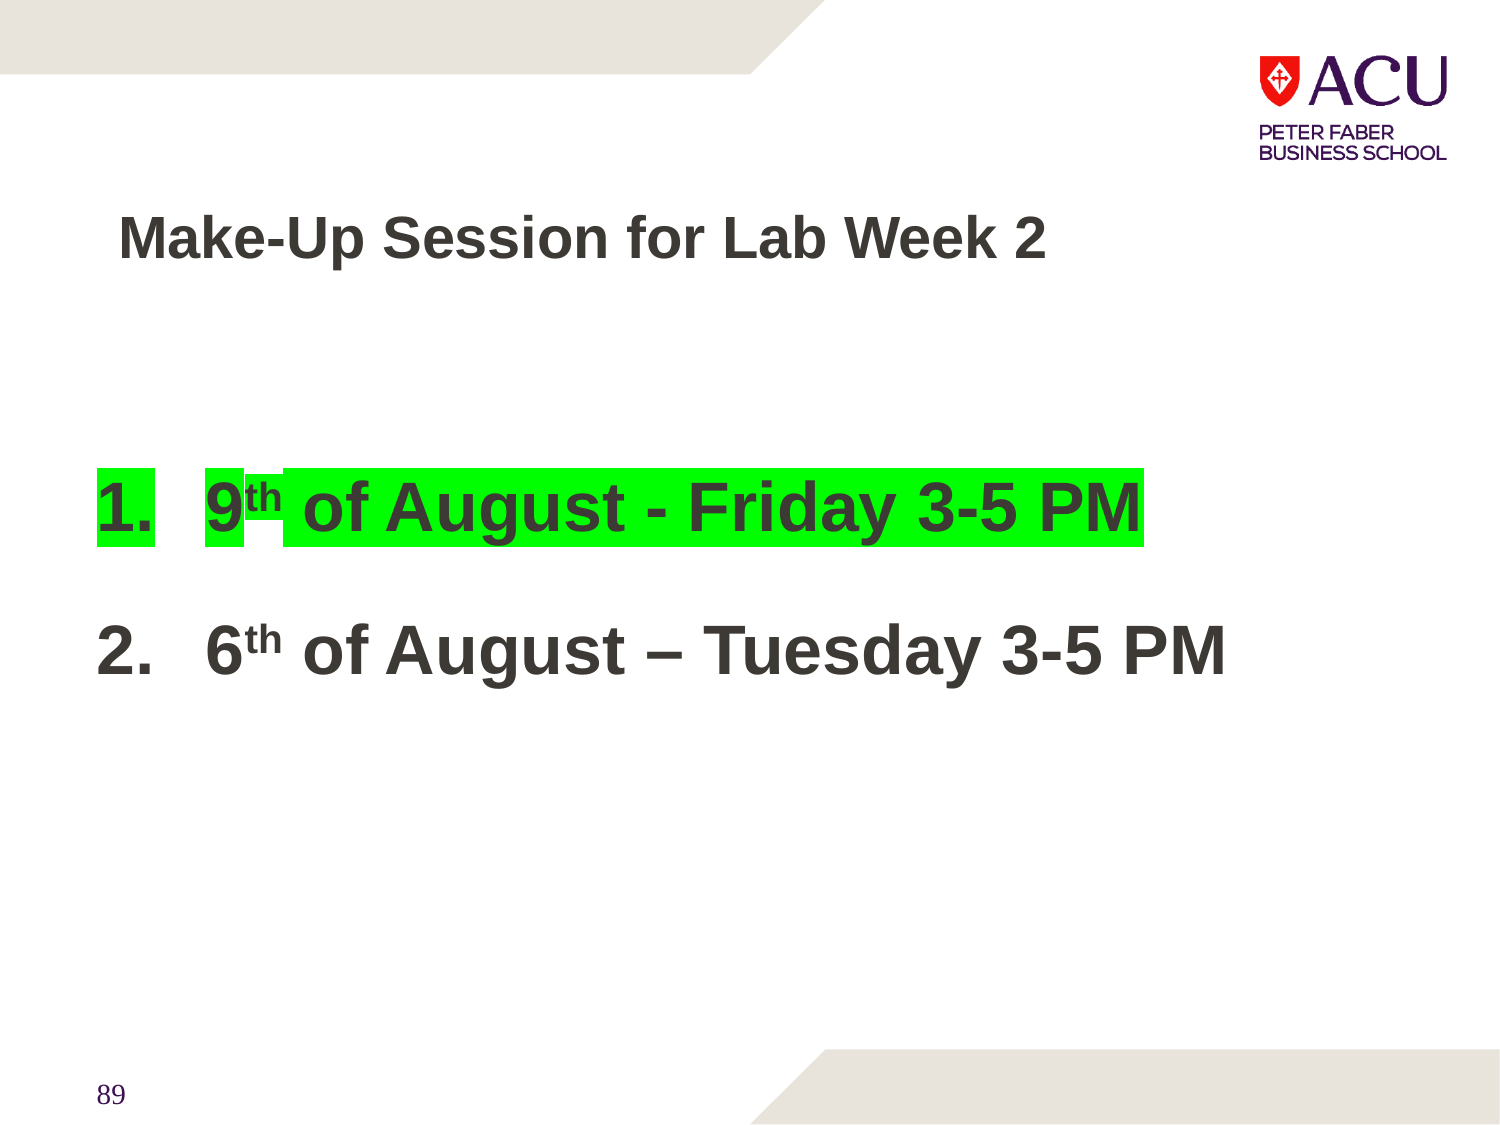

# Make-Up Session for Lab Week 2
9th of August - Friday 3-5 PM
6th of August – Tuesday 3-5 PM
89